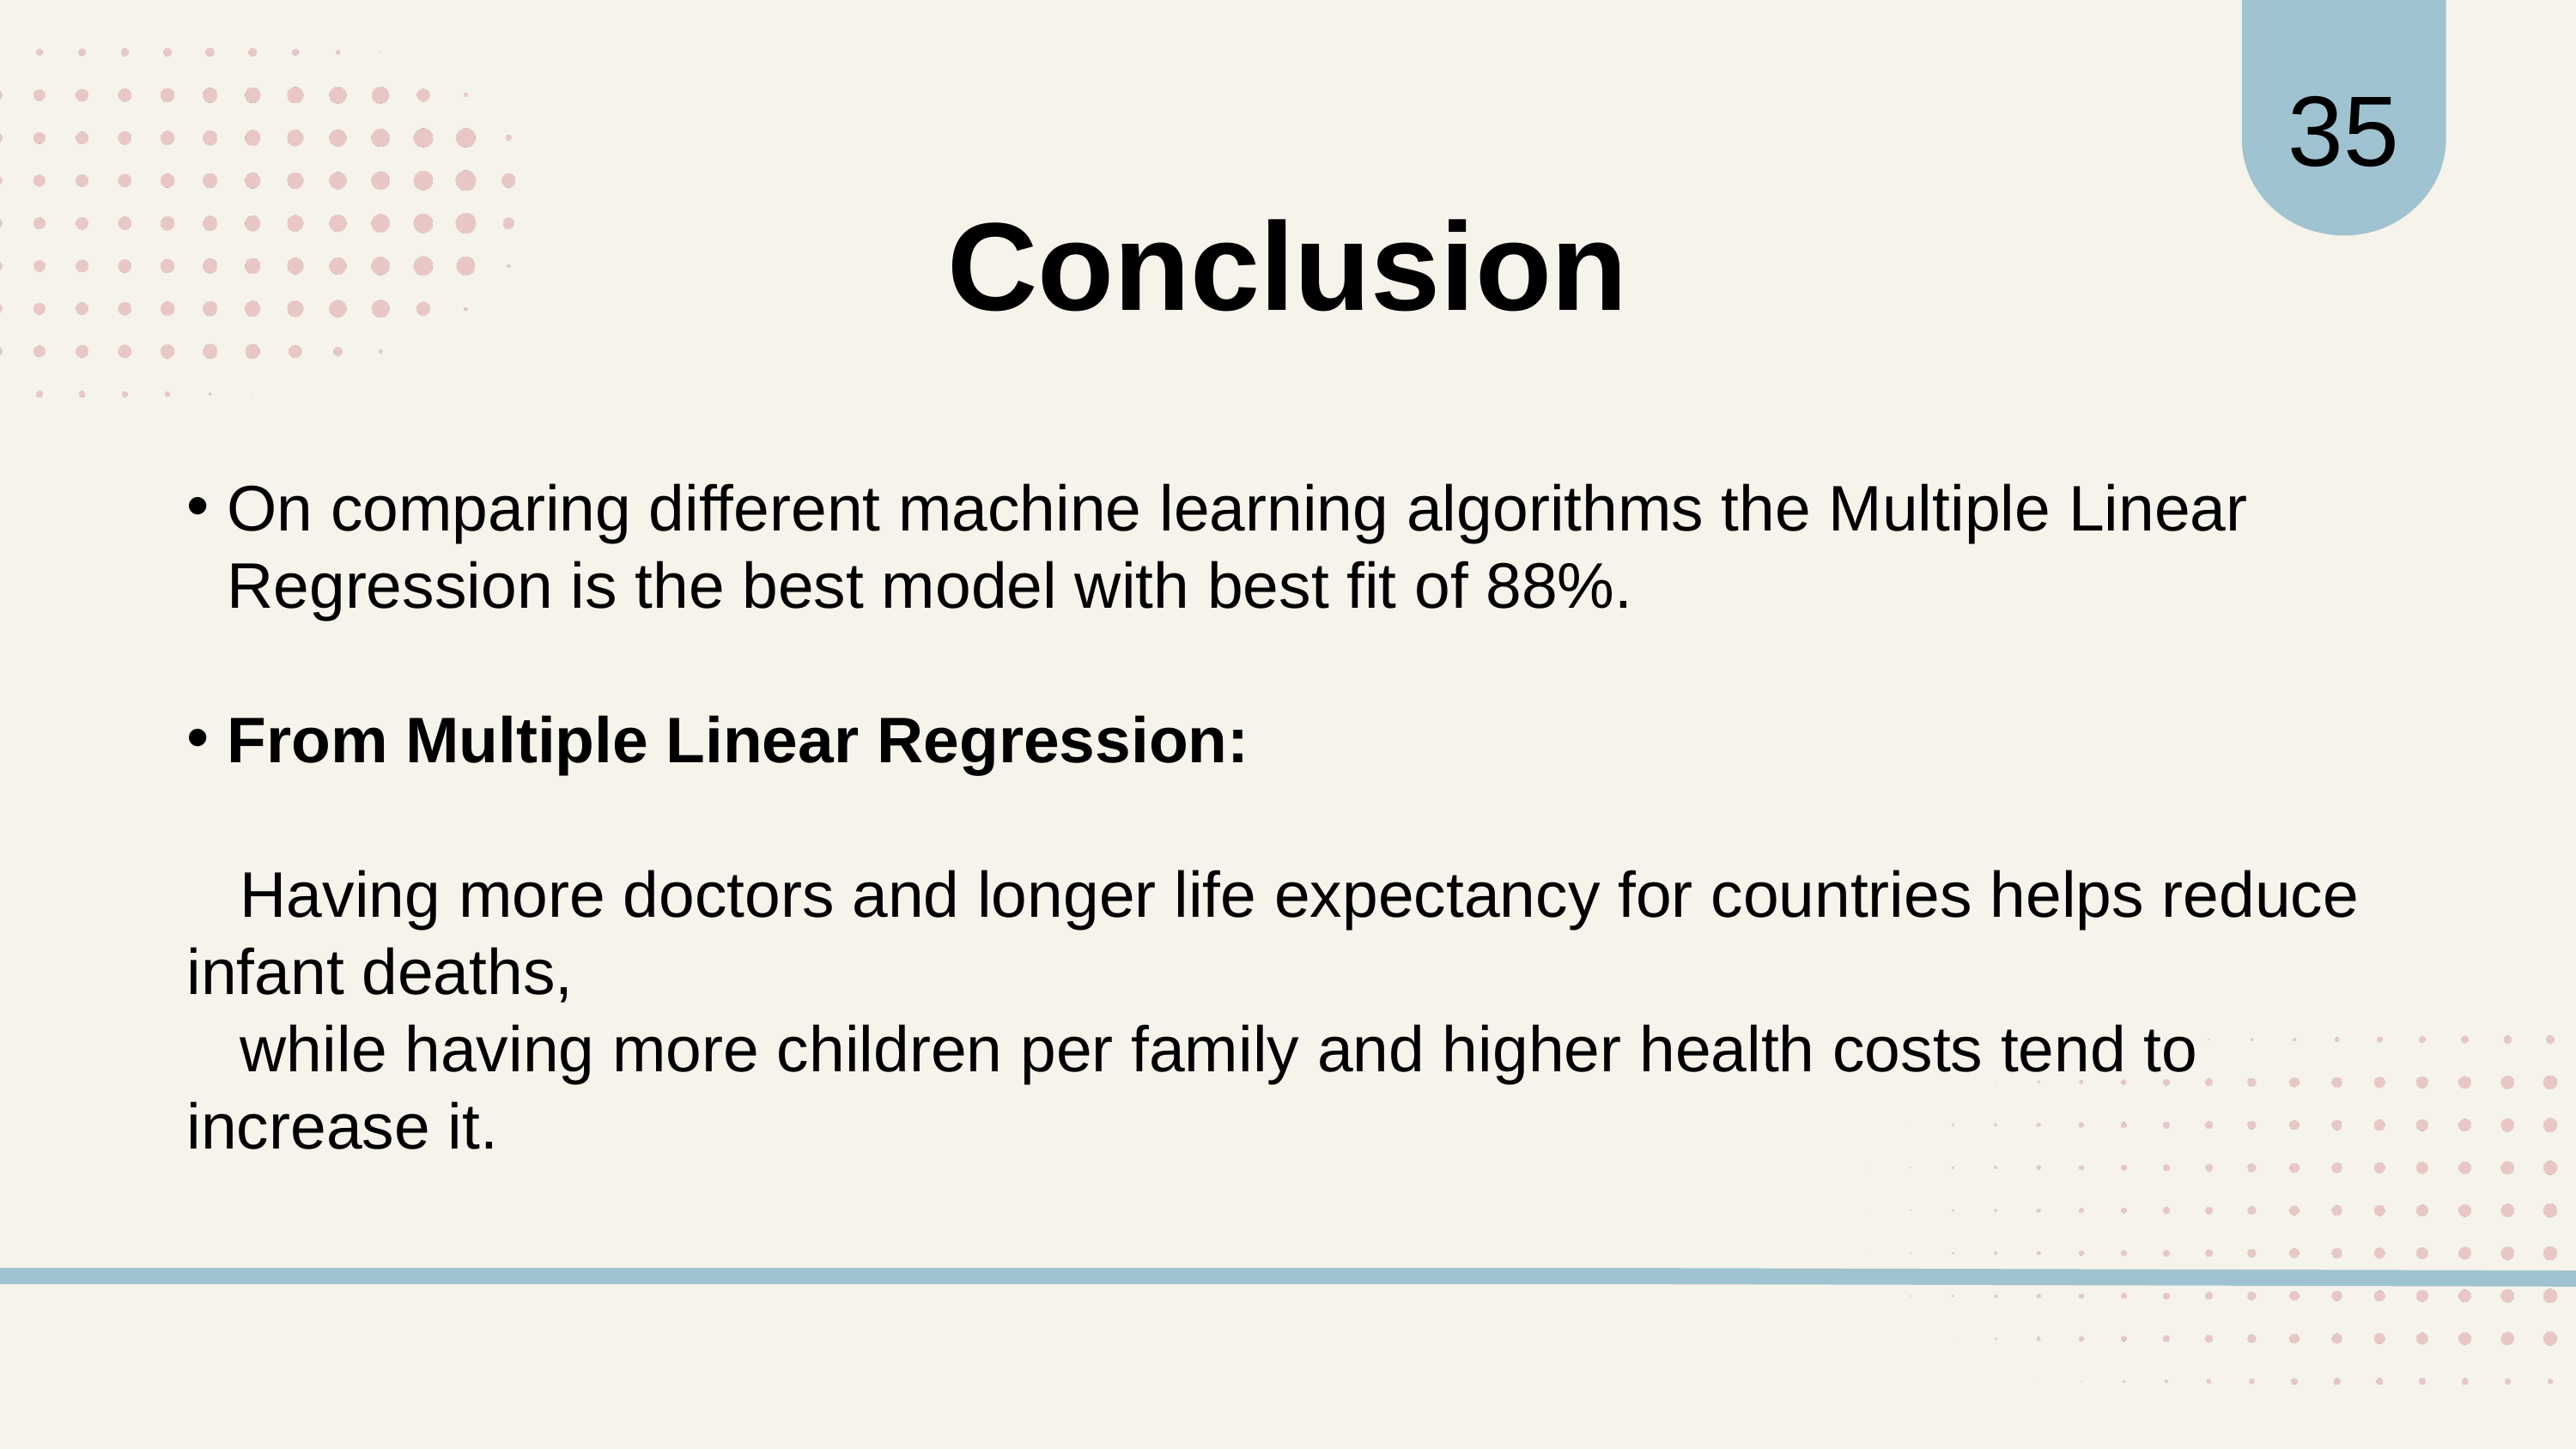

35

Conclusion

On comparing different machine learning algorithms the Multiple Linear Regression is the best model with best fit of 88%.

From Multiple Linear Regression:

   Having more doctors and longer life expectancy for countries helps reduce infant deaths,
   while having more children per family and higher health costs tend to increase it.